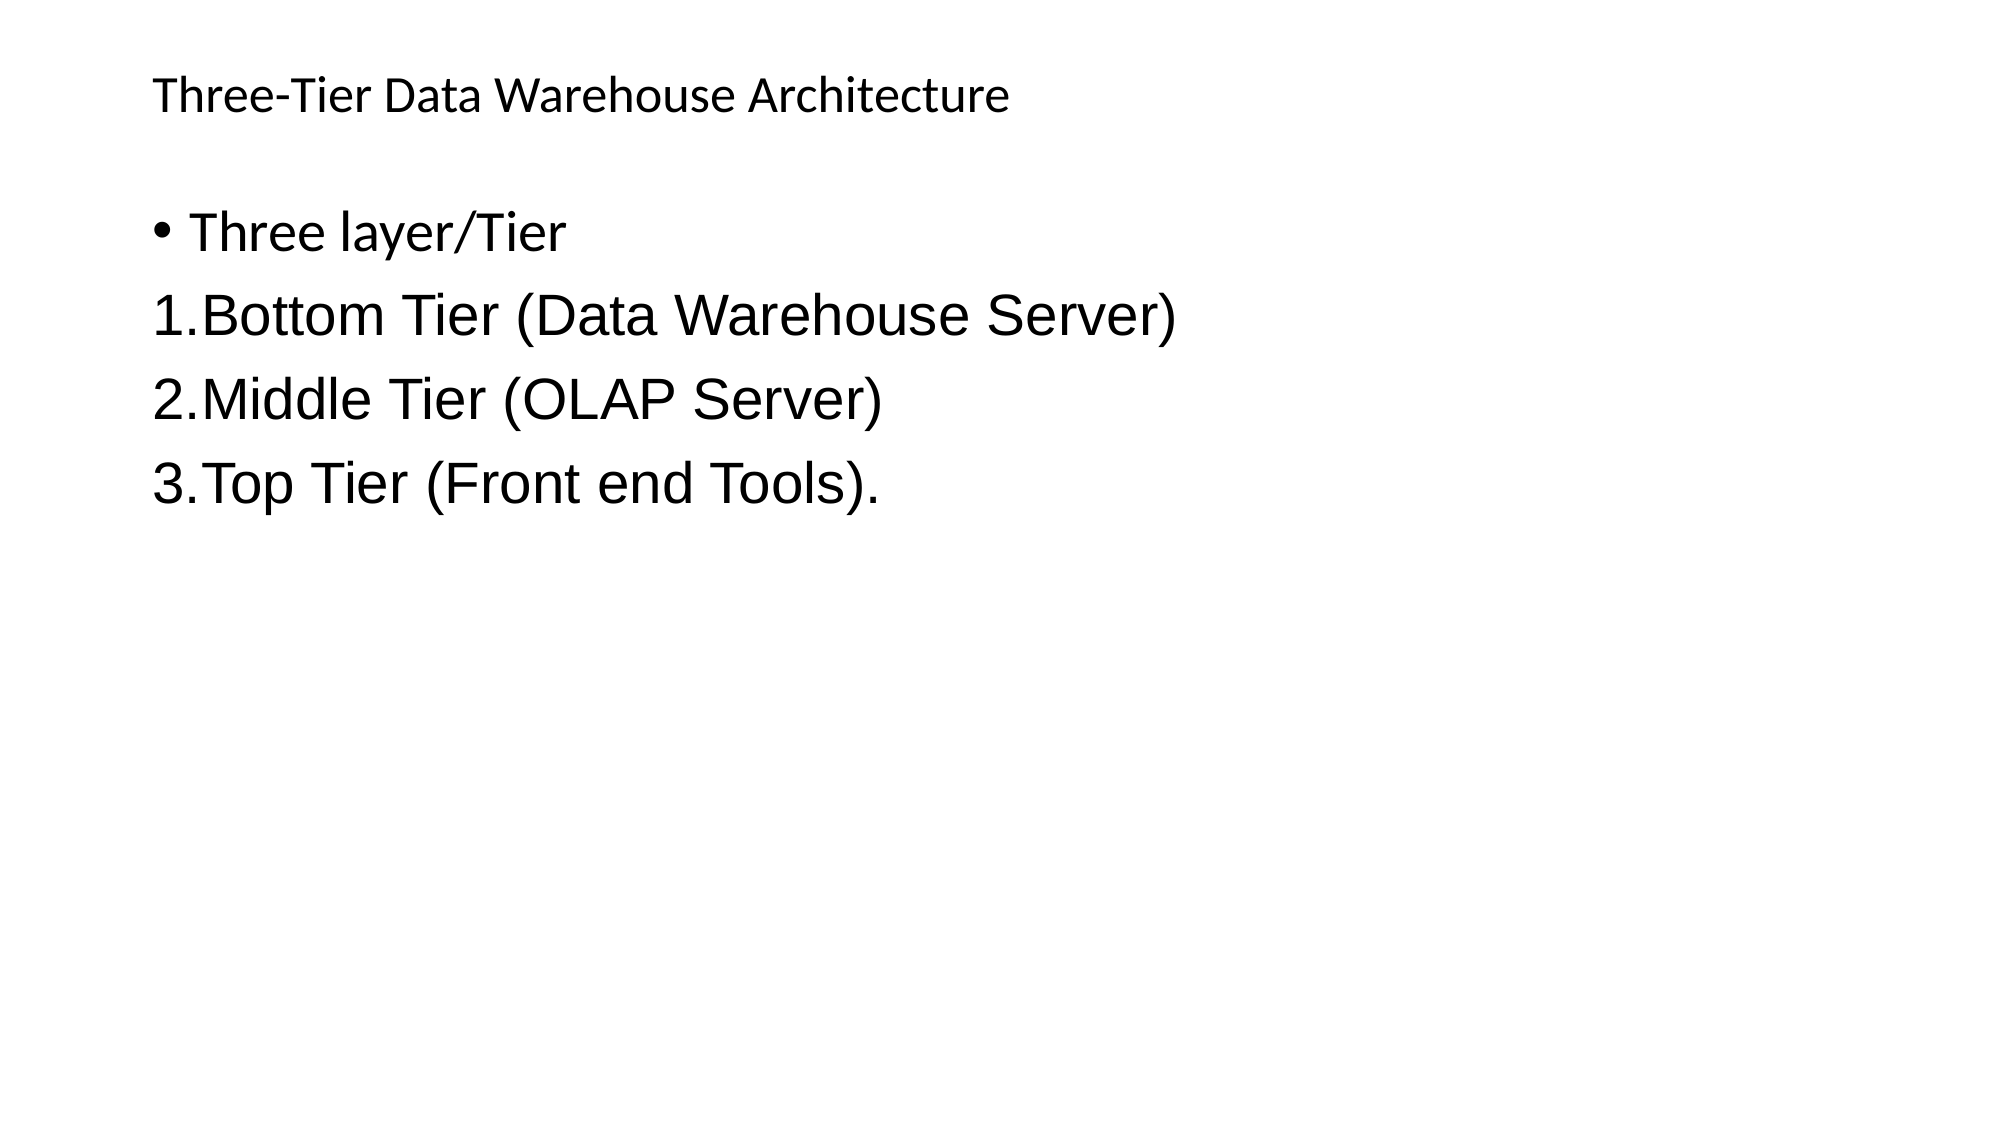

# Three-Tier Data Warehouse Architecture
Three layer/Tier
Bottom Tier (Data Warehouse Server)
Middle Tier (OLAP Server)
Top Tier (Front end Tools).